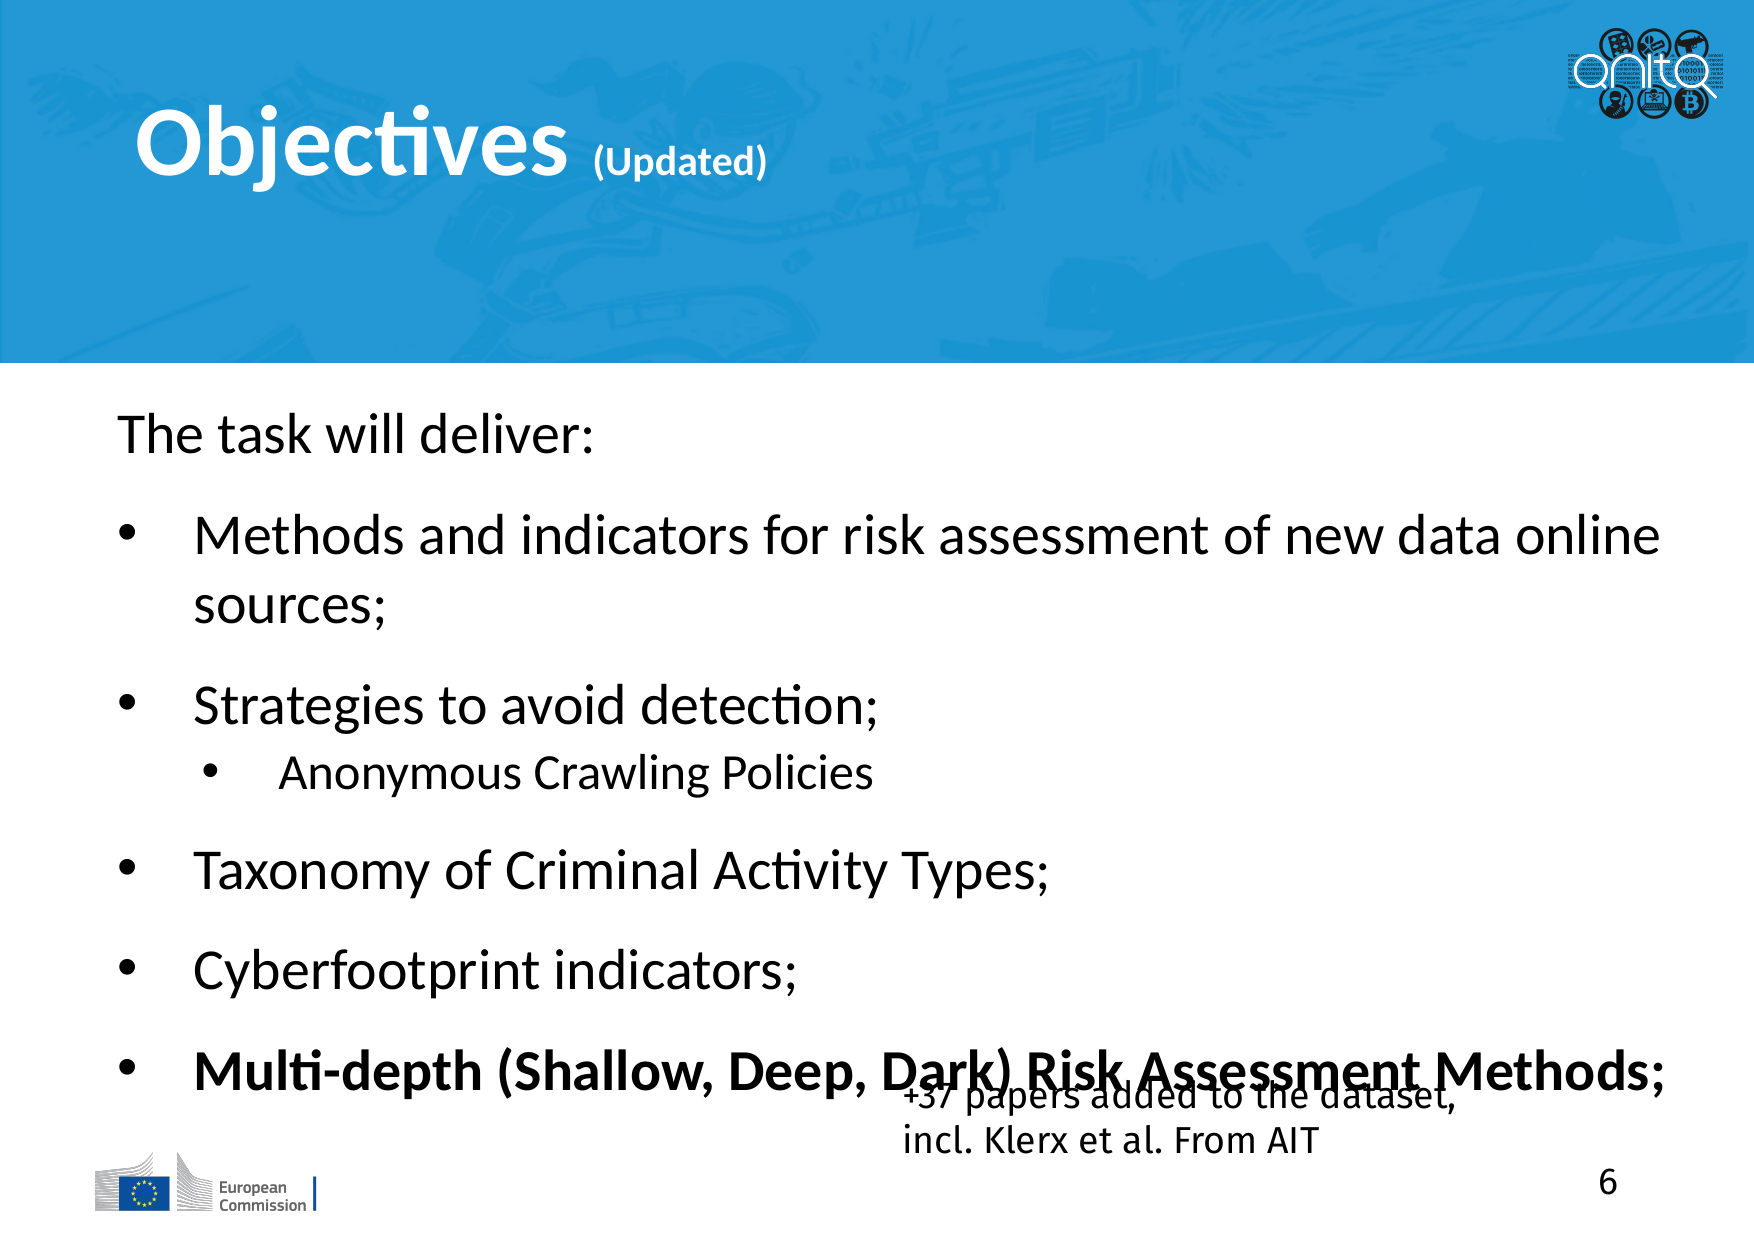

Objectives (Updated)
The task will deliver:
Methods and indicators for risk assessment of new data online sources;
Strategies to avoid detection;
Anonymous Crawling Policies
Taxonomy of Criminal Activity Types;
Cyberfootprint indicators;
Multi-depth (Shallow, Deep, Dark) Risk Assessment Methods;

+37 papers added to the dataset, incl. Klerx et al. From AIT
6